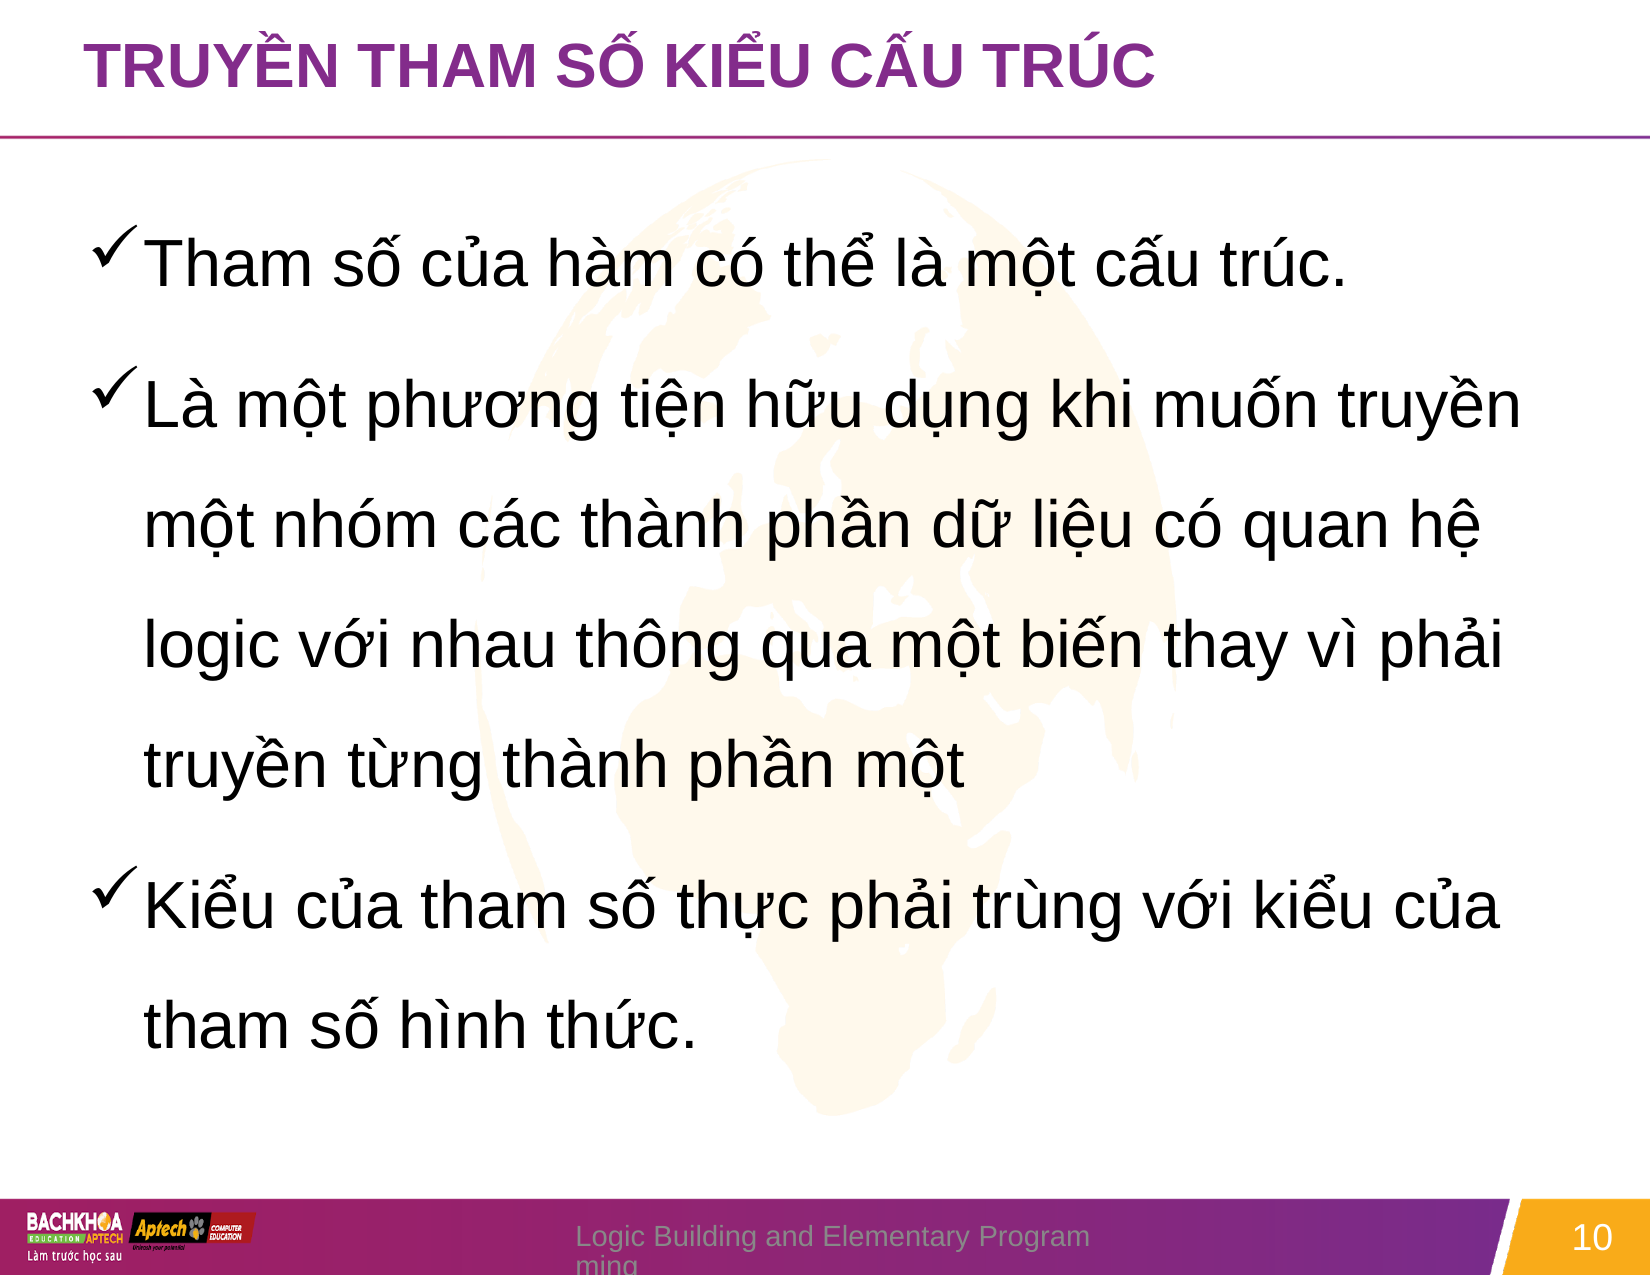

# TRUYỀN THAM SỐ KIỂU CẤU TRÚC
Tham số của hàm có thể là một cấu trúc.
Là một phương tiện hữu dụng khi muốn truyền một nhóm các thành phần dữ liệu có quan hệ logic với nhau thông qua một biến thay vì phải truyền từng thành phần một
Kiểu của tham số thực phải trùng với kiểu của tham số hình thức.
Logic Building and Elementary Programming
10